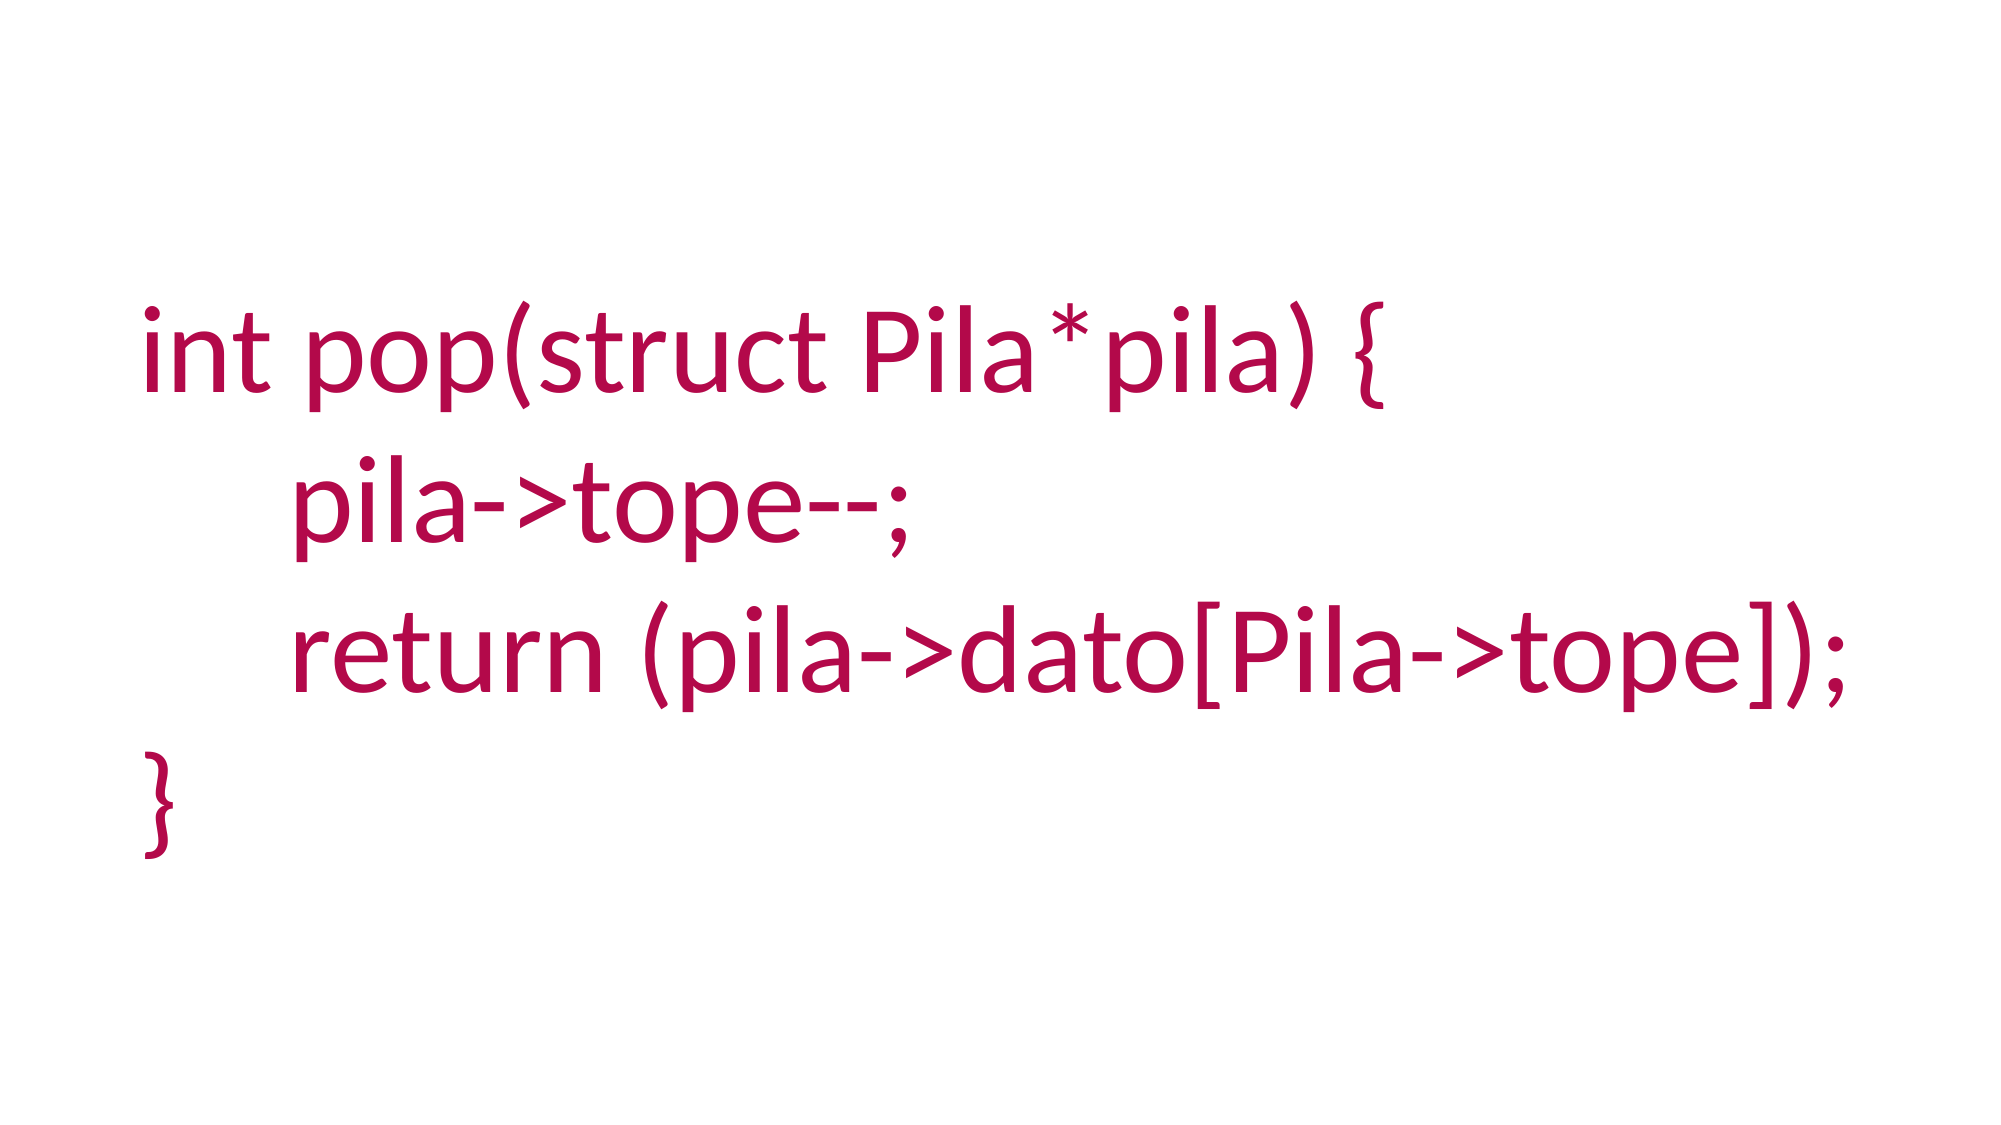

int pop(struct Pila*pila) {
	pila->tope--;
	return (pila->dato[Pila->tope]);
}